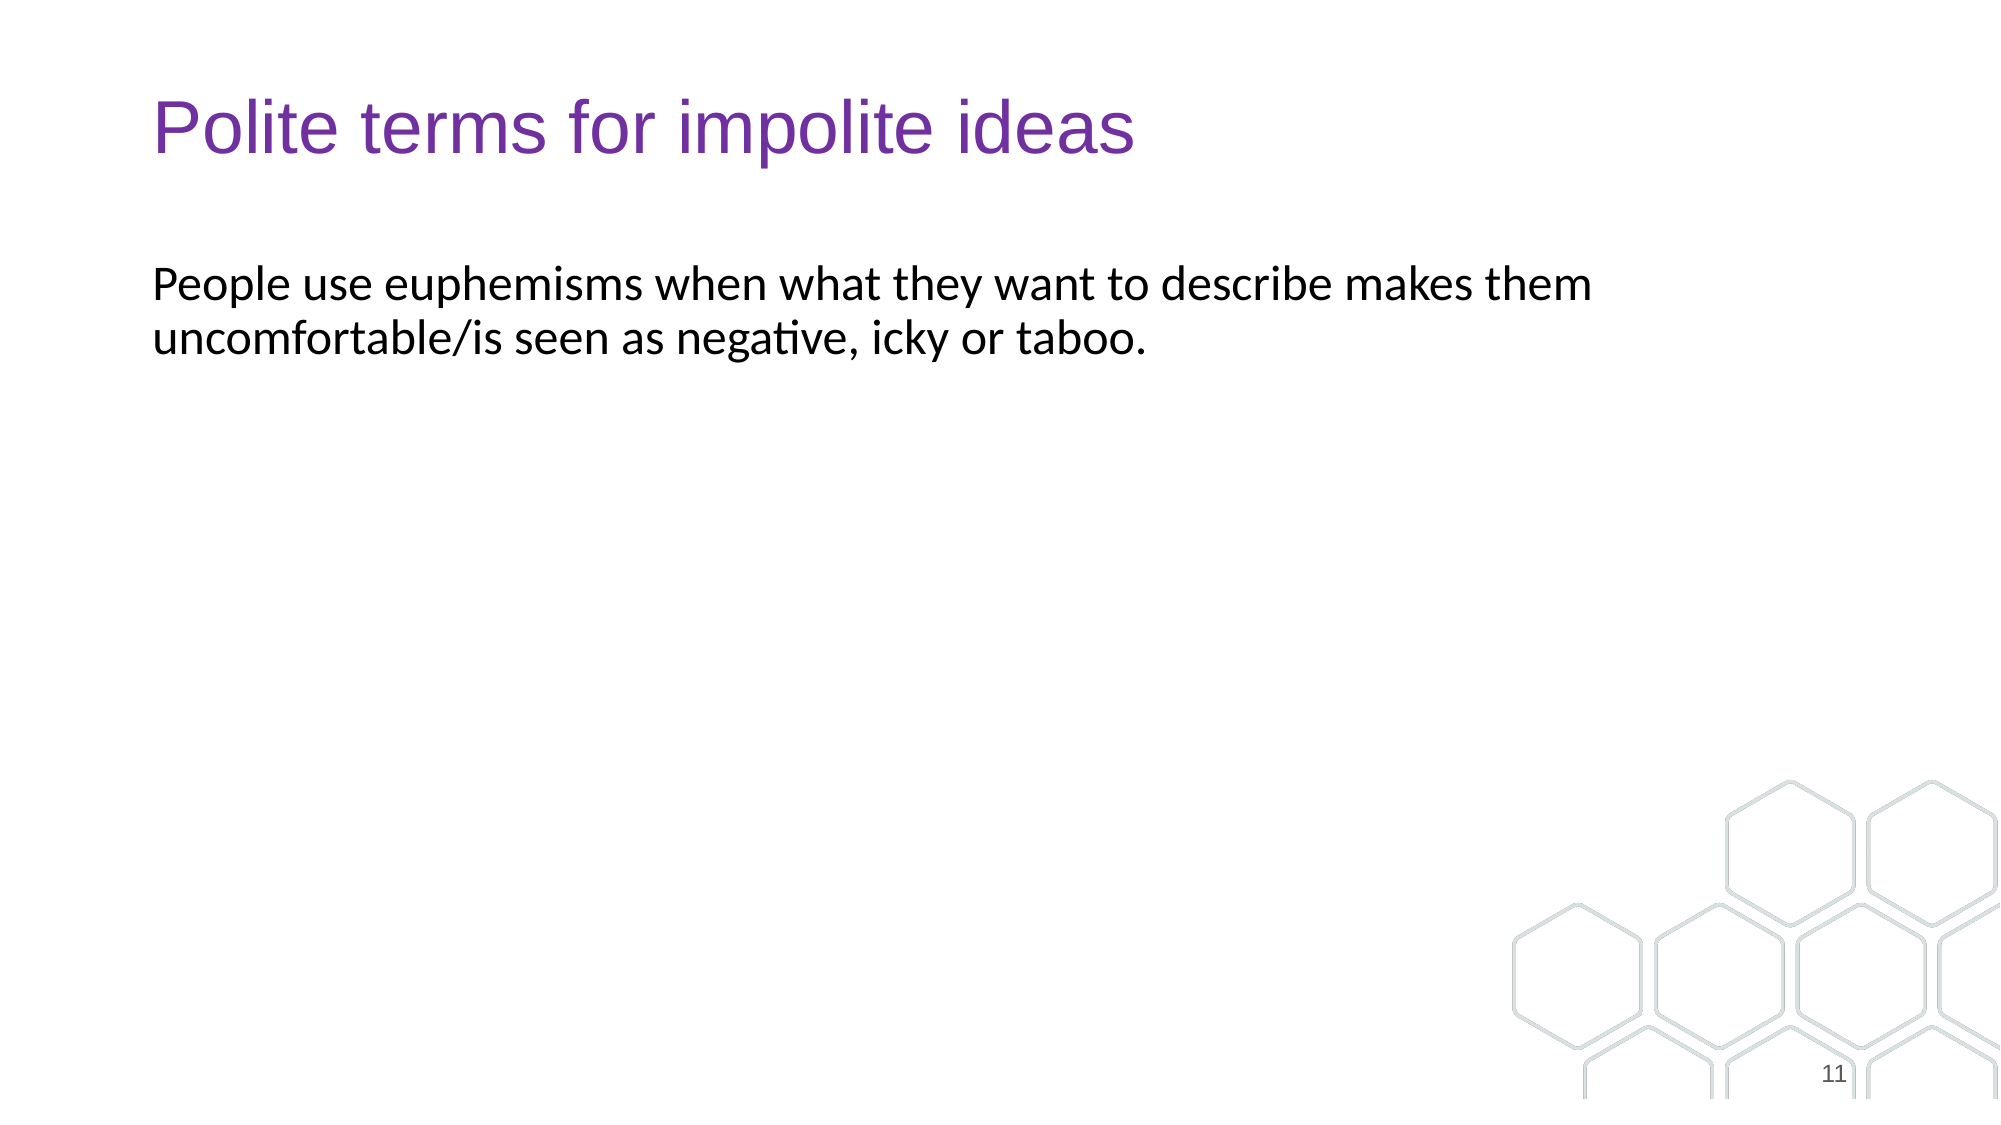

# Polite terms for impolite ideas
People use euphemisms when what they want to describe makes them uncomfortable/is seen as negative, icky or taboo.

11